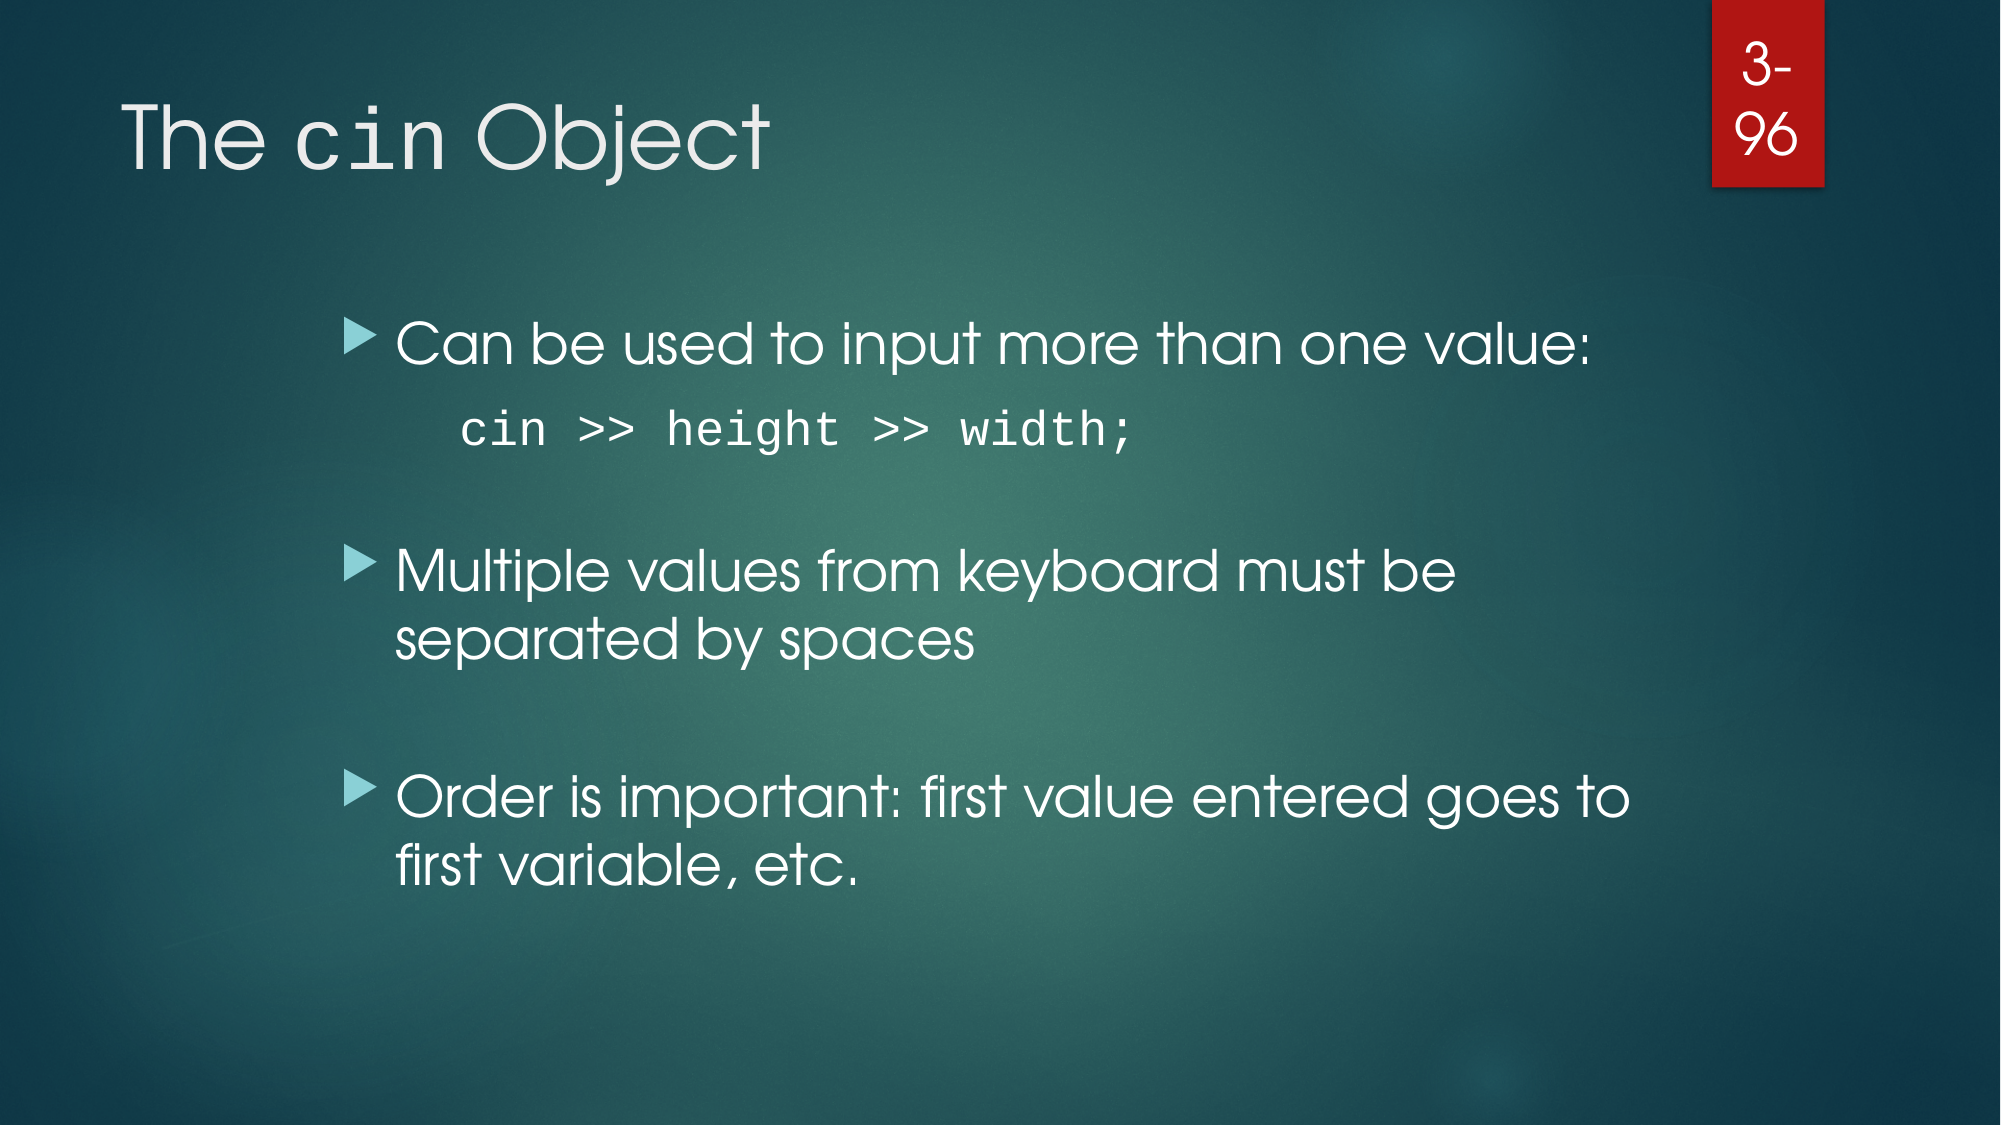

3-96
# The cin Object
Can be used to input more than one value:
	cin >> height >> width;
Multiple values from keyboard must be separated by spaces
Order is important: first value entered goes to first variable, etc.